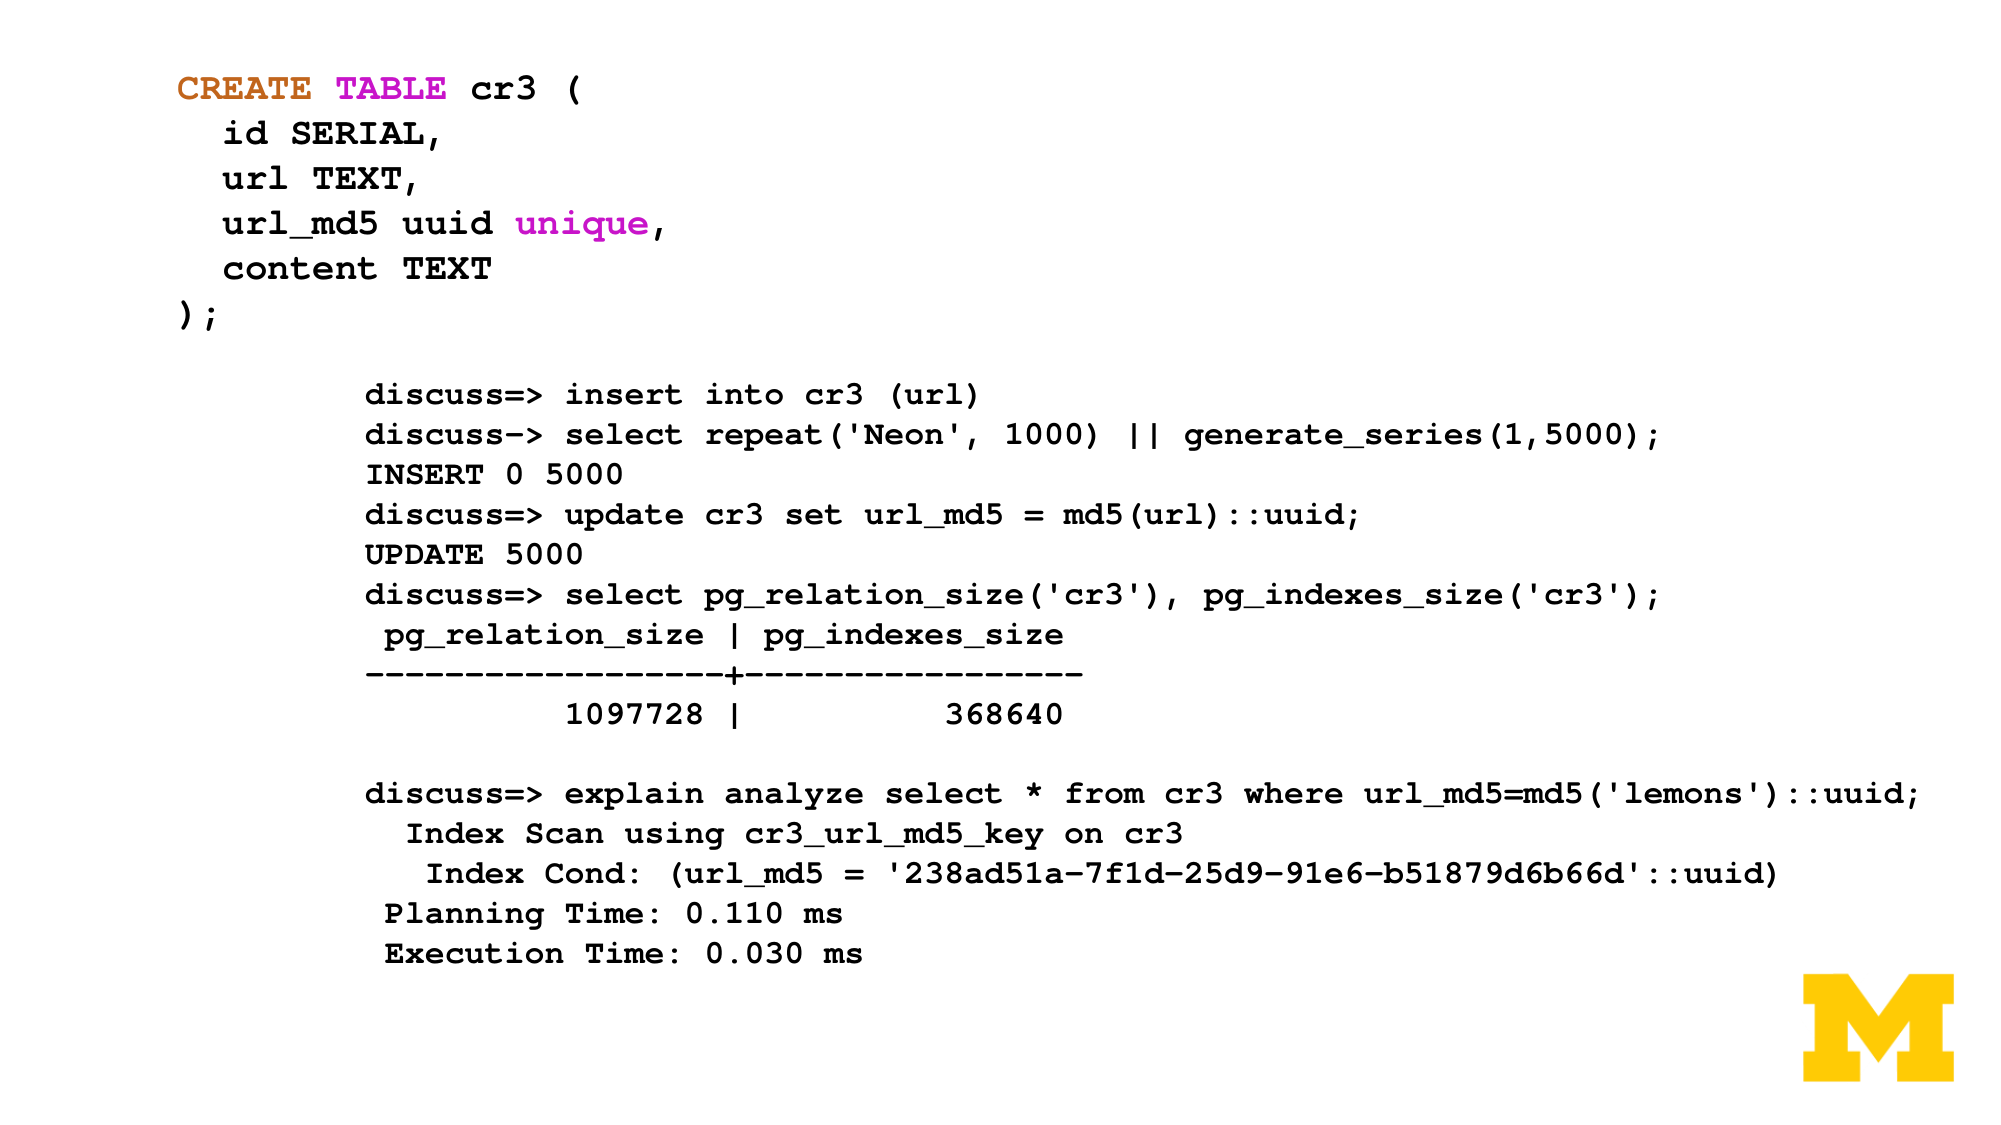

CREATE TABLE cr3 (
  id SERIAL,
  url TEXT,
  url_md5 uuid unique,
  content TEXT
);
discuss=> insert into cr3 (url)
discuss-> select repeat('Neon', 1000) || generate_series(1,5000);
INSERT 0 5000
discuss=> update cr3 set url_md5 = md5(url)::uuid;
UPDATE 5000
discuss=> select pg_relation_size('cr3'), pg_indexes_size('cr3');
 pg_relation_size | pg_indexes_size
------------------+-----------------
          1097728 |          368640

discuss=> explain analyze select * from cr3 where url_md5=md5('lemons')::uuid;
  Index Scan using cr3_url_md5_key on cr3
   Index Cond: (url_md5 = '238ad51a-7f1d-25d9-91e6-b51879d6b66d'::uuid)
 Planning Time: 0.110 ms
 Execution Time: 0.030 ms